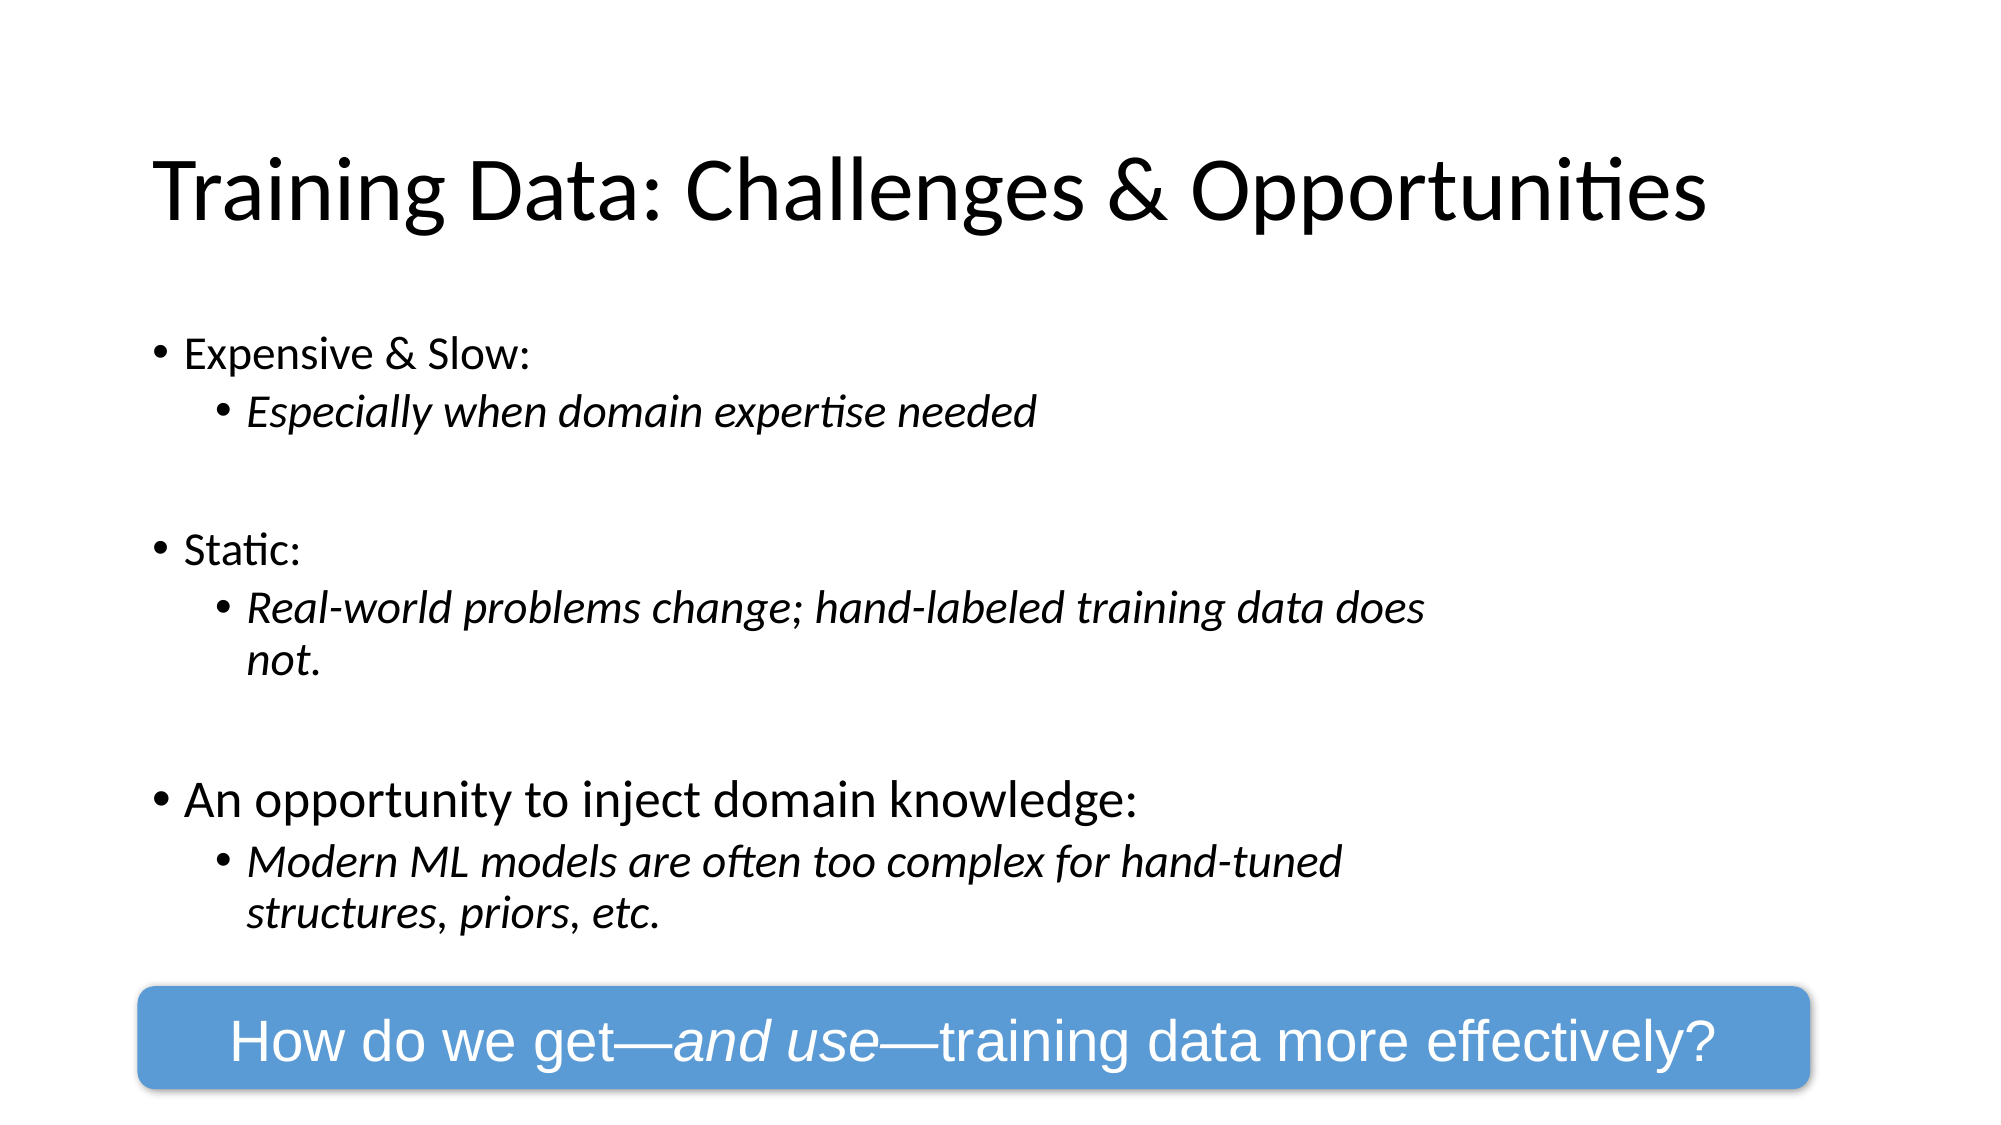

# Training Data: Challenges & Opportunities
Expensive & Slow:
Especially when domain expertise needed

Static:
Real-world problems change; hand-labeled training data does not.

An opportunity to inject domain knowledge:
Modern ML models are often too complex for hand-tuned structures, priors, etc.
How do we get—and use—training data more effectively?